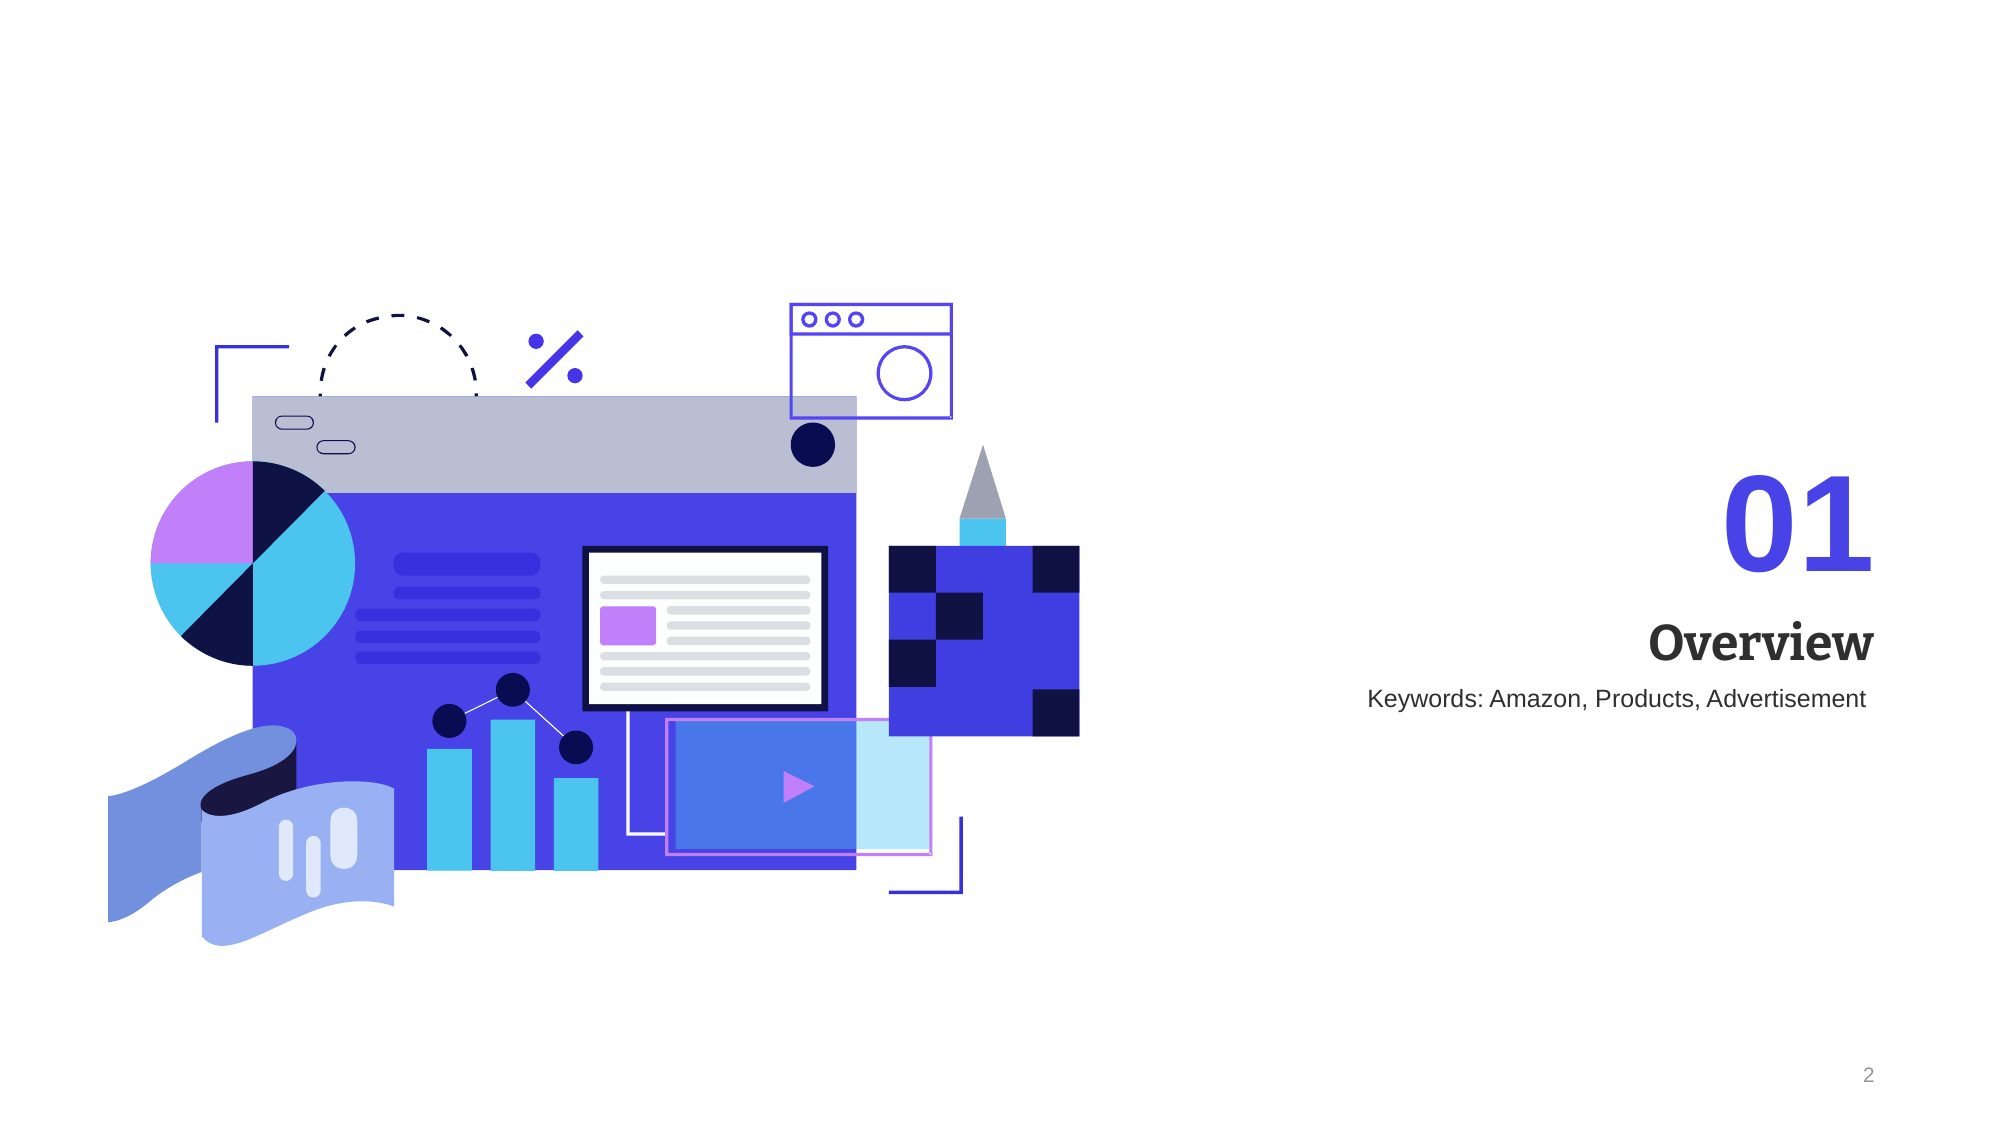

01
# Overview
Keywords: Amazon, Products, Advertisement
2